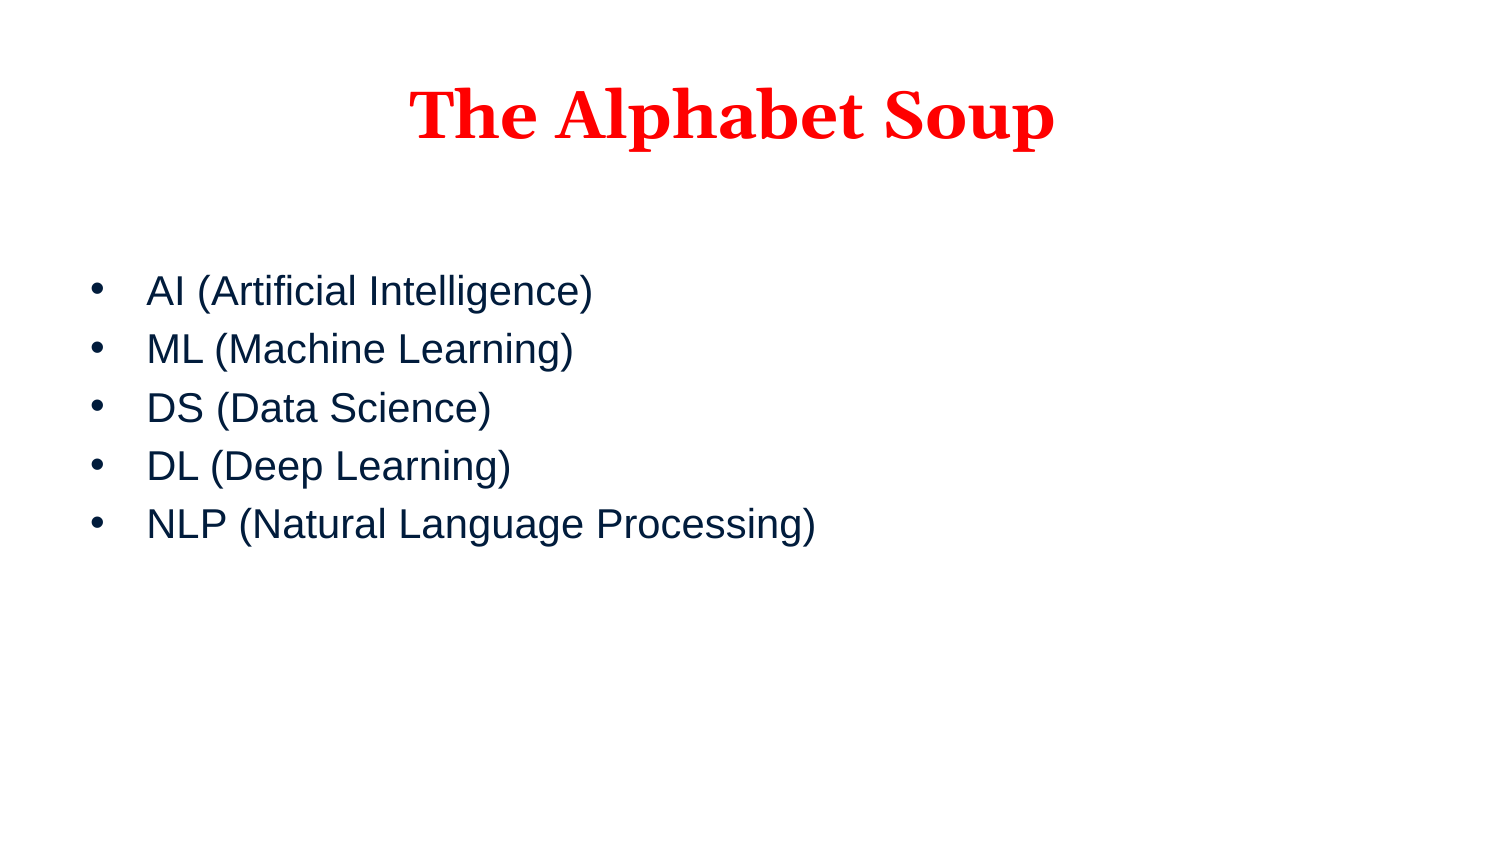

# The Alphabet Soup
AI (Artificial Intelligence)
ML (Machine Learning)
DS (Data Science)
DL (Deep Learning)
NLP (Natural Language Processing)